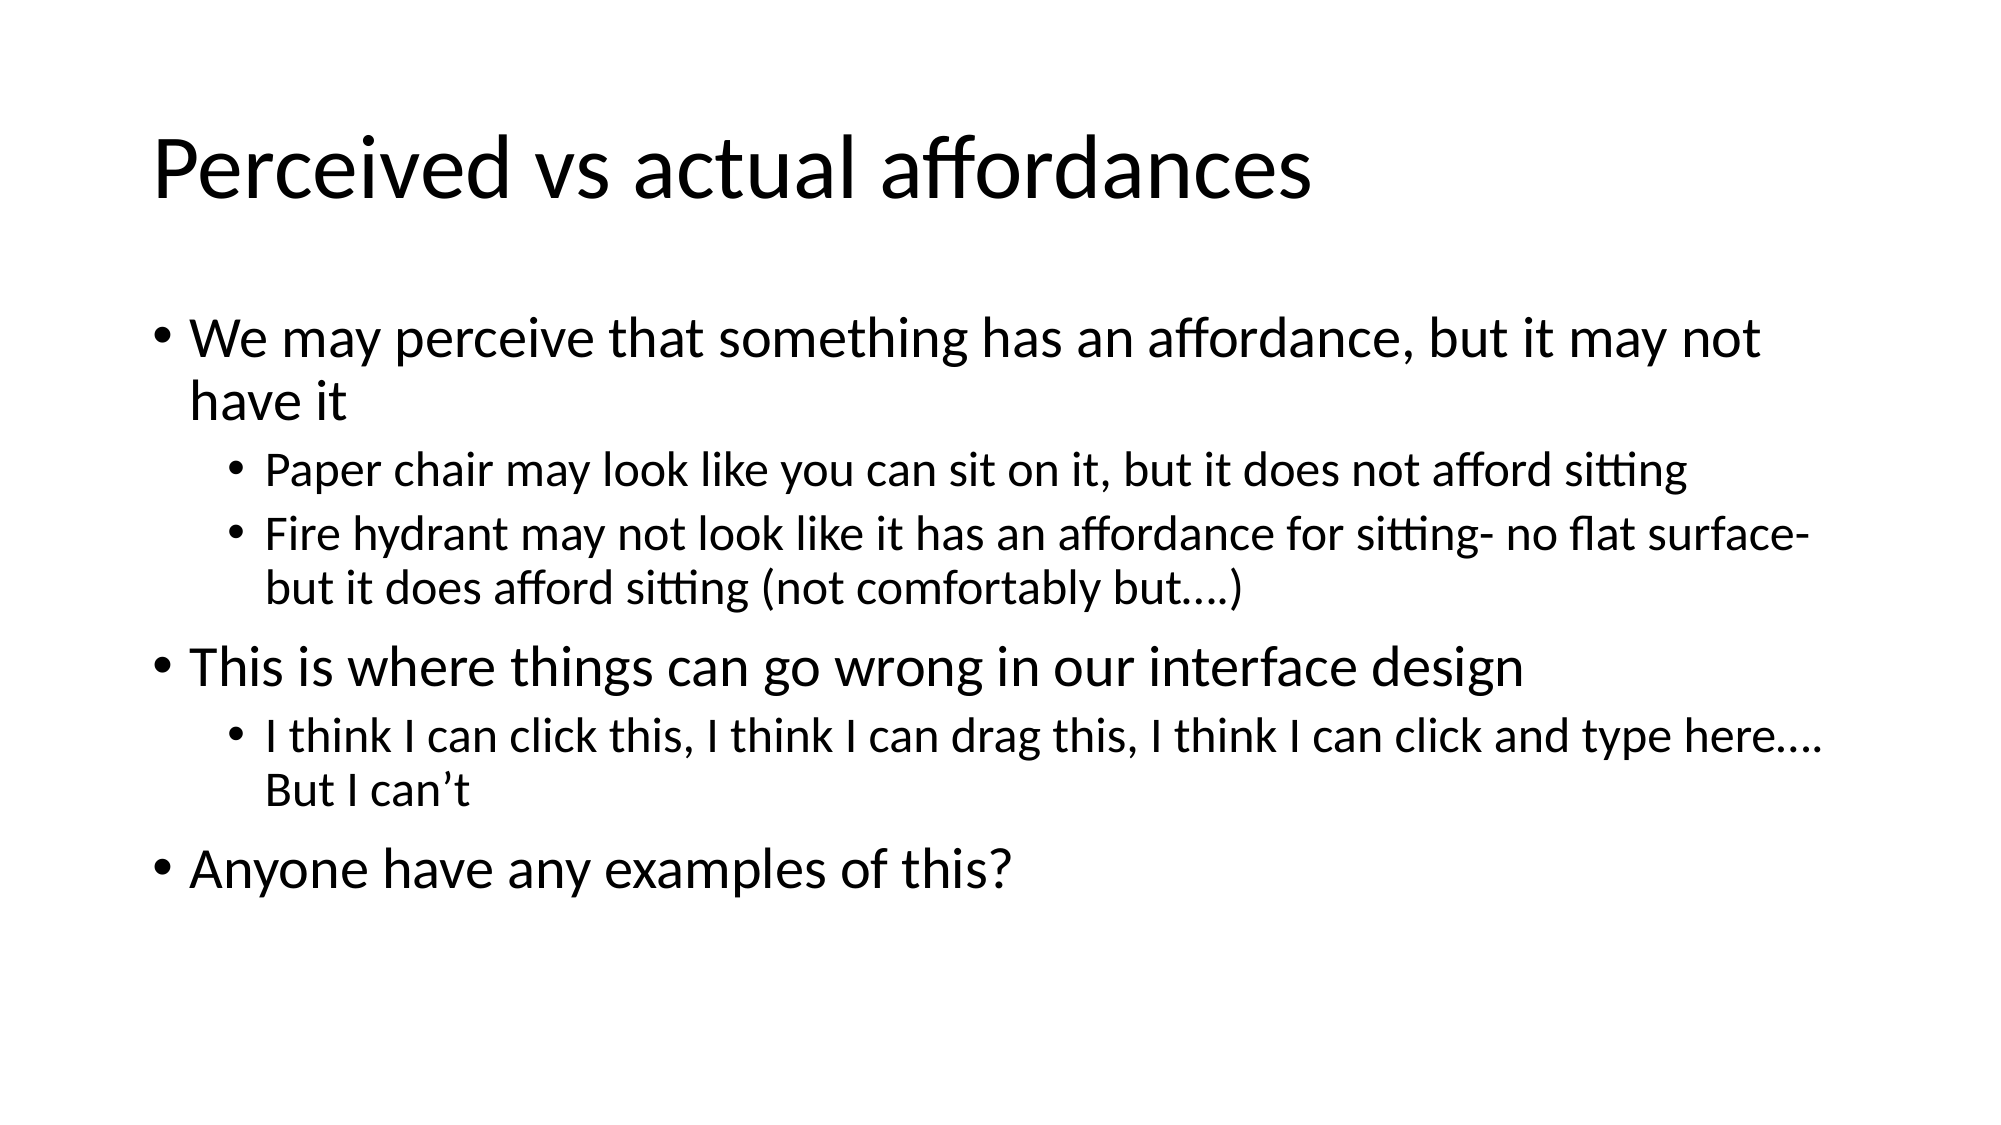

# Perceived vs actual affordances
We may perceive that something has an affordance, but it may not have it
Paper chair may look like you can sit on it, but it does not afford sitting
Fire hydrant may not look like it has an affordance for sitting- no flat surface- but it does afford sitting (not comfortably but….)
This is where things can go wrong in our interface design
I think I can click this, I think I can drag this, I think I can click and type here…. But I can’t
Anyone have any examples of this?